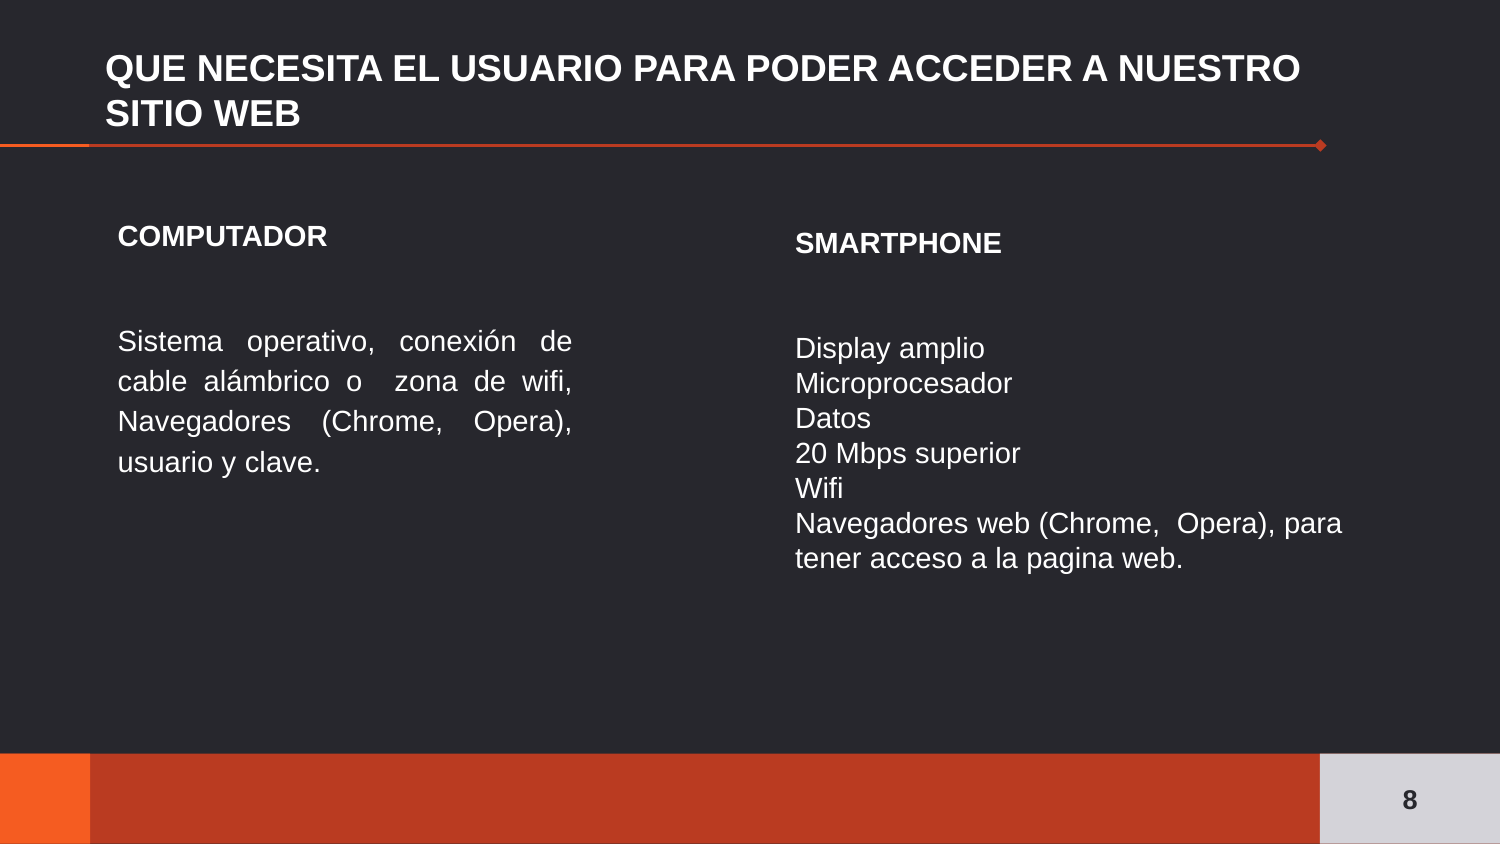

# QUE NECESITA EL USUARIO PARA PODER ACCEDER A NUESTRO SITIO WEB
COMPUTADOR

Sistema operativo, conexión de cable alámbrico o  zona de wifi, Navegadores (Chrome, Opera), usuario y clave.

SMARTPHONE

Display amplio
Microprocesador
Datos
20 Mbps superior
Wifi
Navegadores web (Chrome,  Opera), para tener acceso a la pagina web.

8